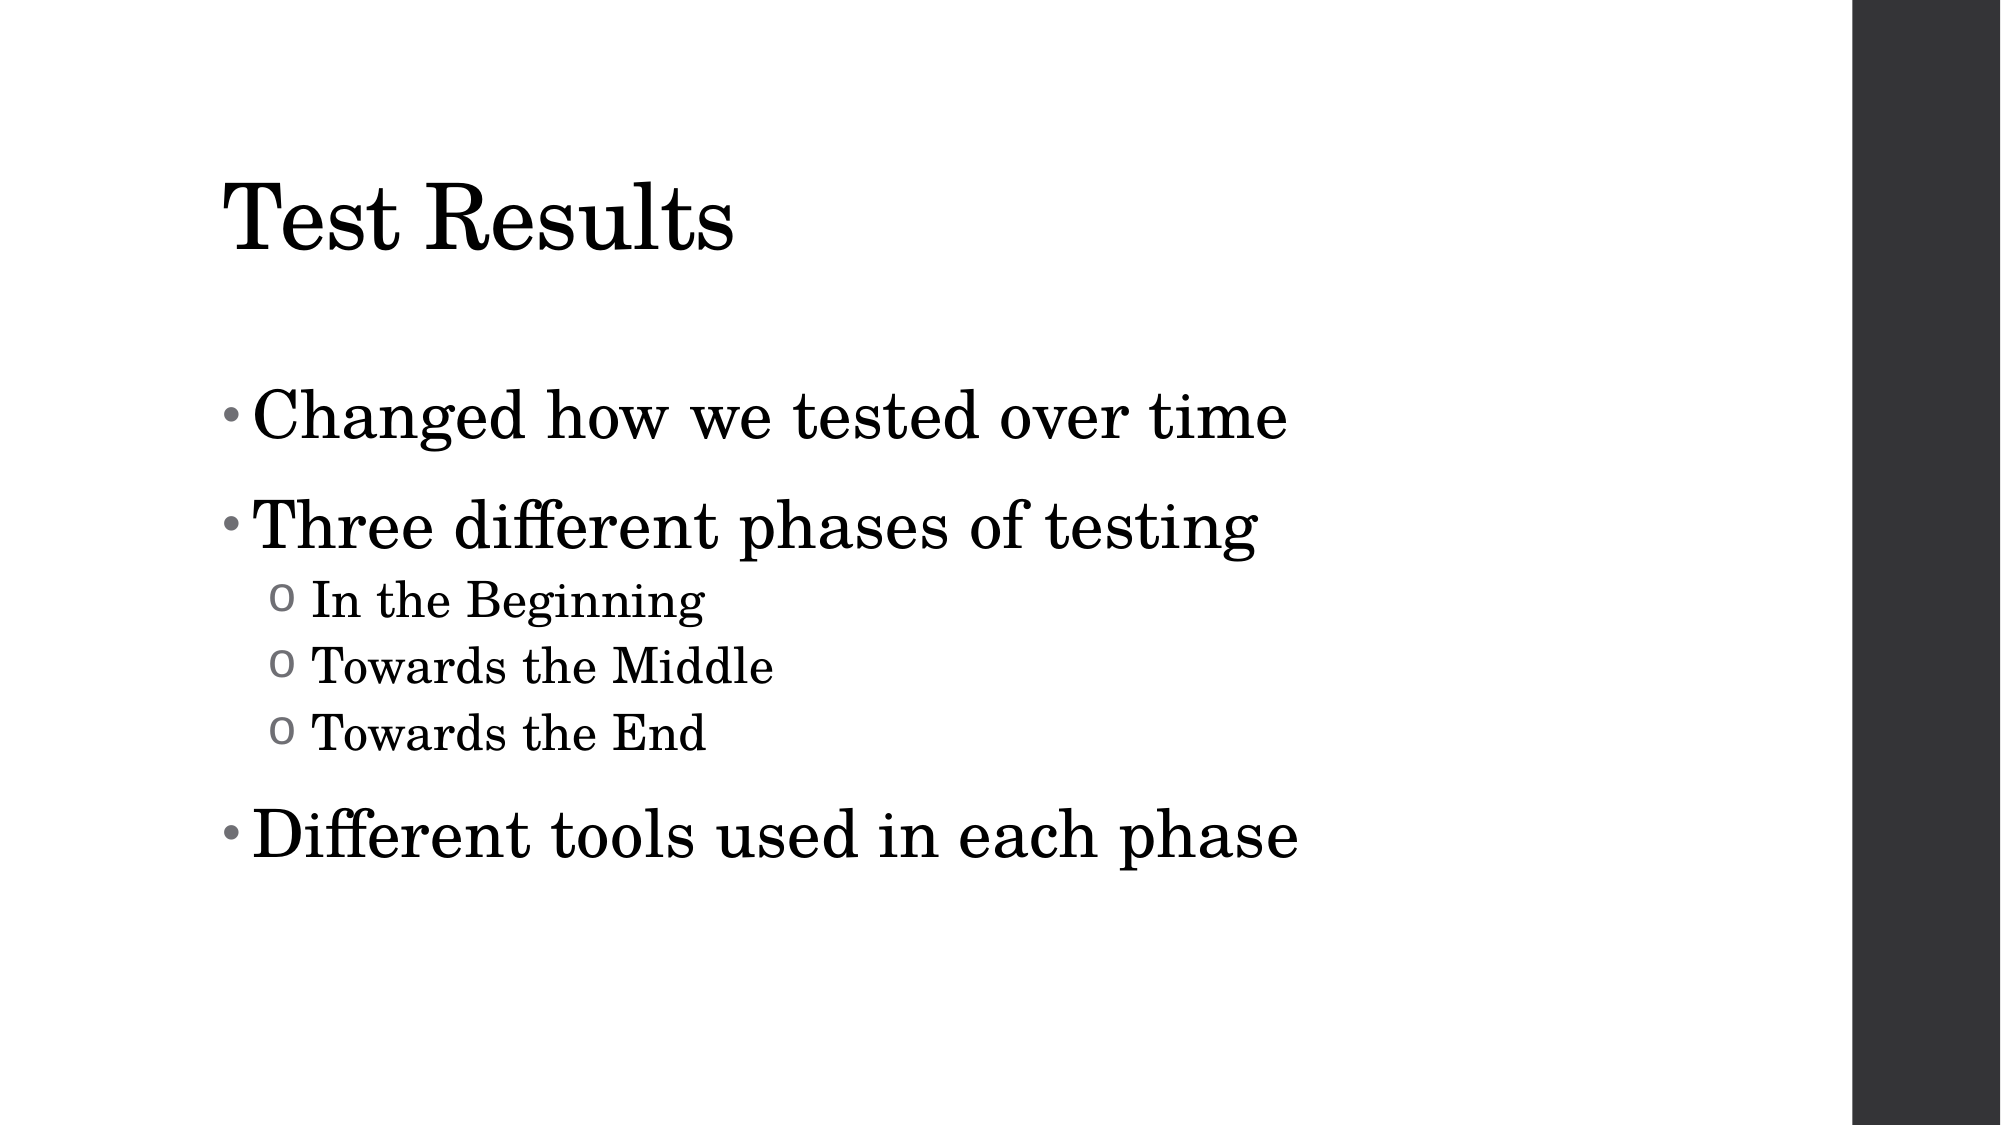

# Test Results
Changed how we tested over time
Three different phases of testing
 In the Beginning
 Towards the Middle
 Towards the End
Different tools used in each phase